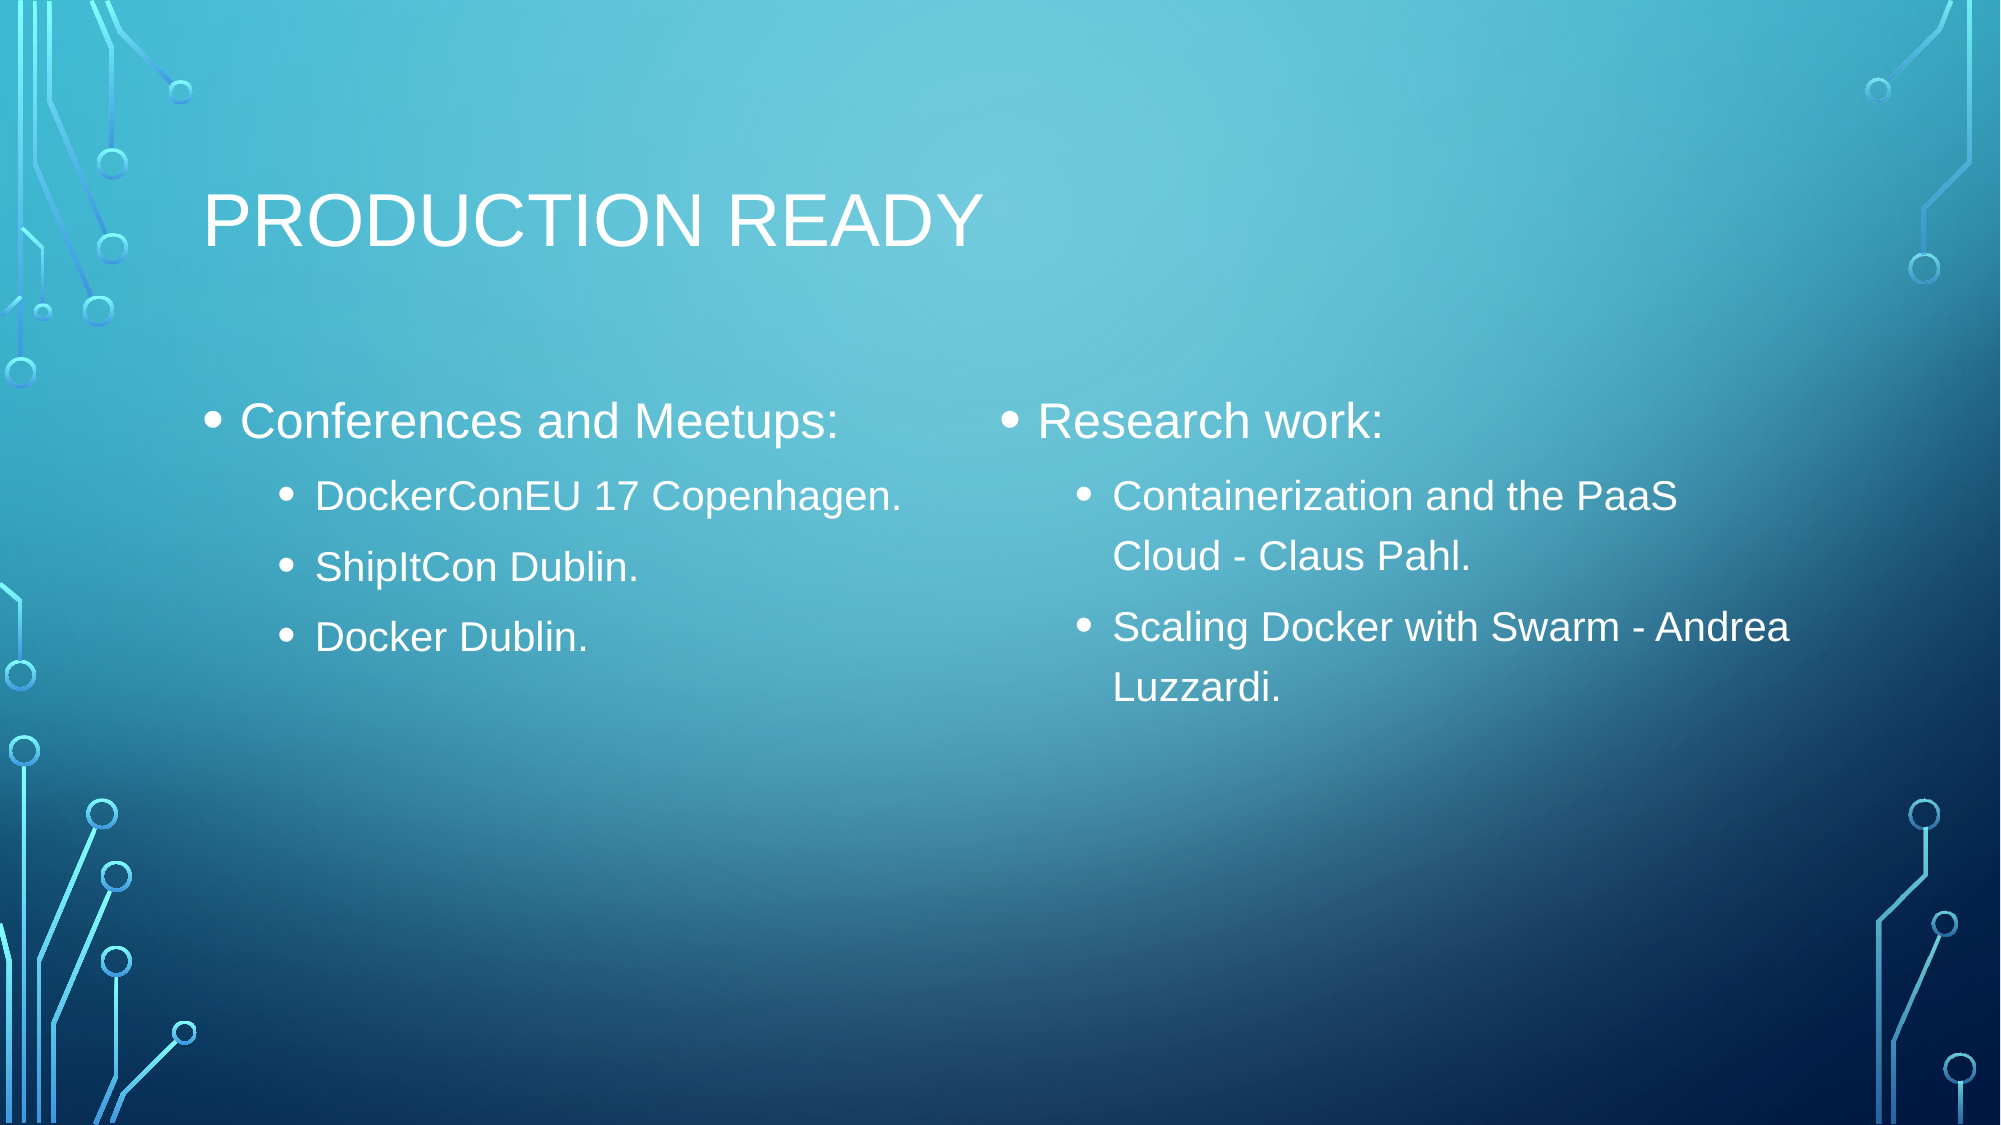

# PRODUCTION READY
Conferences and Meetups:
DockerConEU 17 Copenhagen.
ShipItCon Dublin.
Docker Dublin.
Research work:
Containerization and the PaaS Cloud - Claus Pahl.
Scaling Docker with Swarm - Andrea Luzzardi.